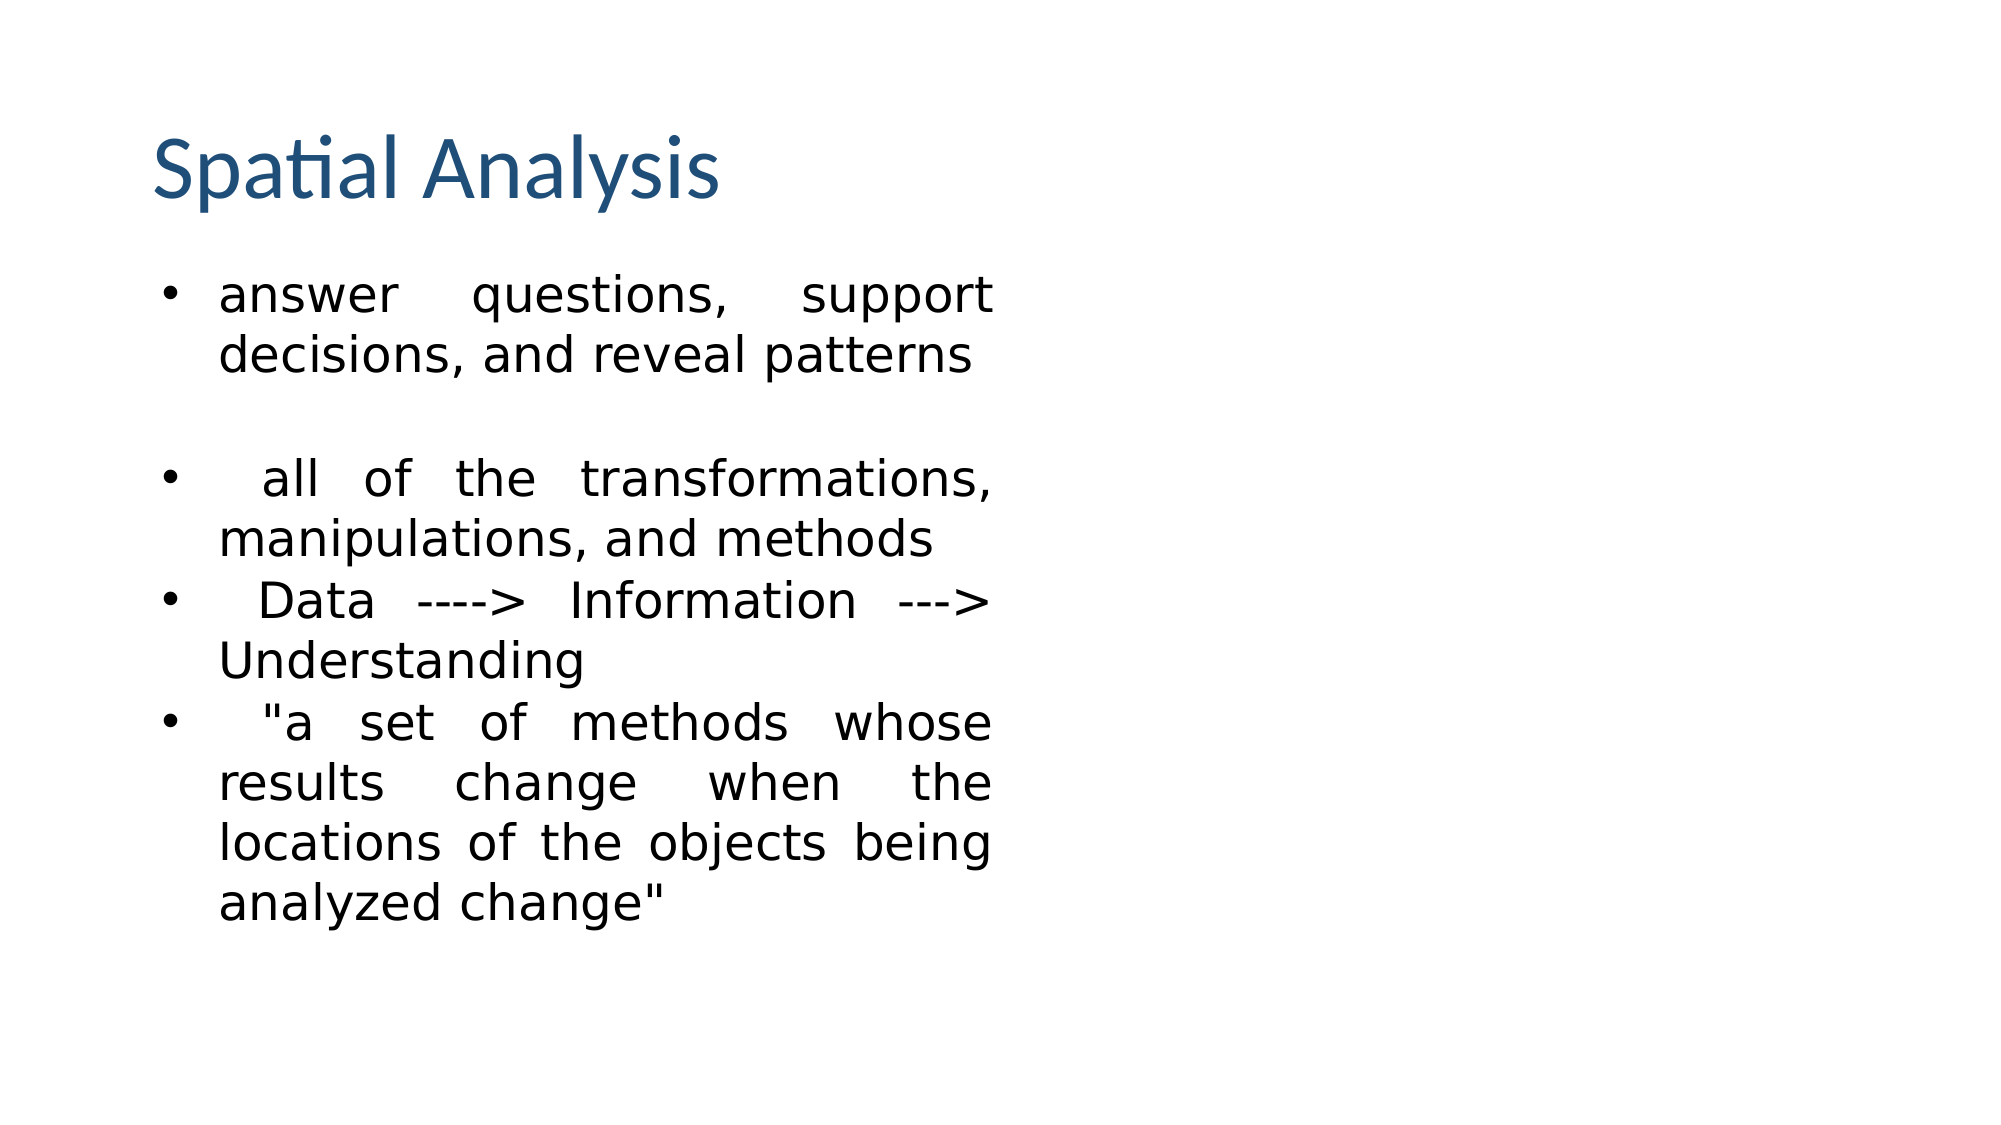

# Spatial Analysis

answer questions, support decisions, and reveal patterns

 all of the transformations, manipulations, and methods
 Data ----> Information ---> Understanding
 "a set of methods whose results change when the locations of the objects being analyzed change"